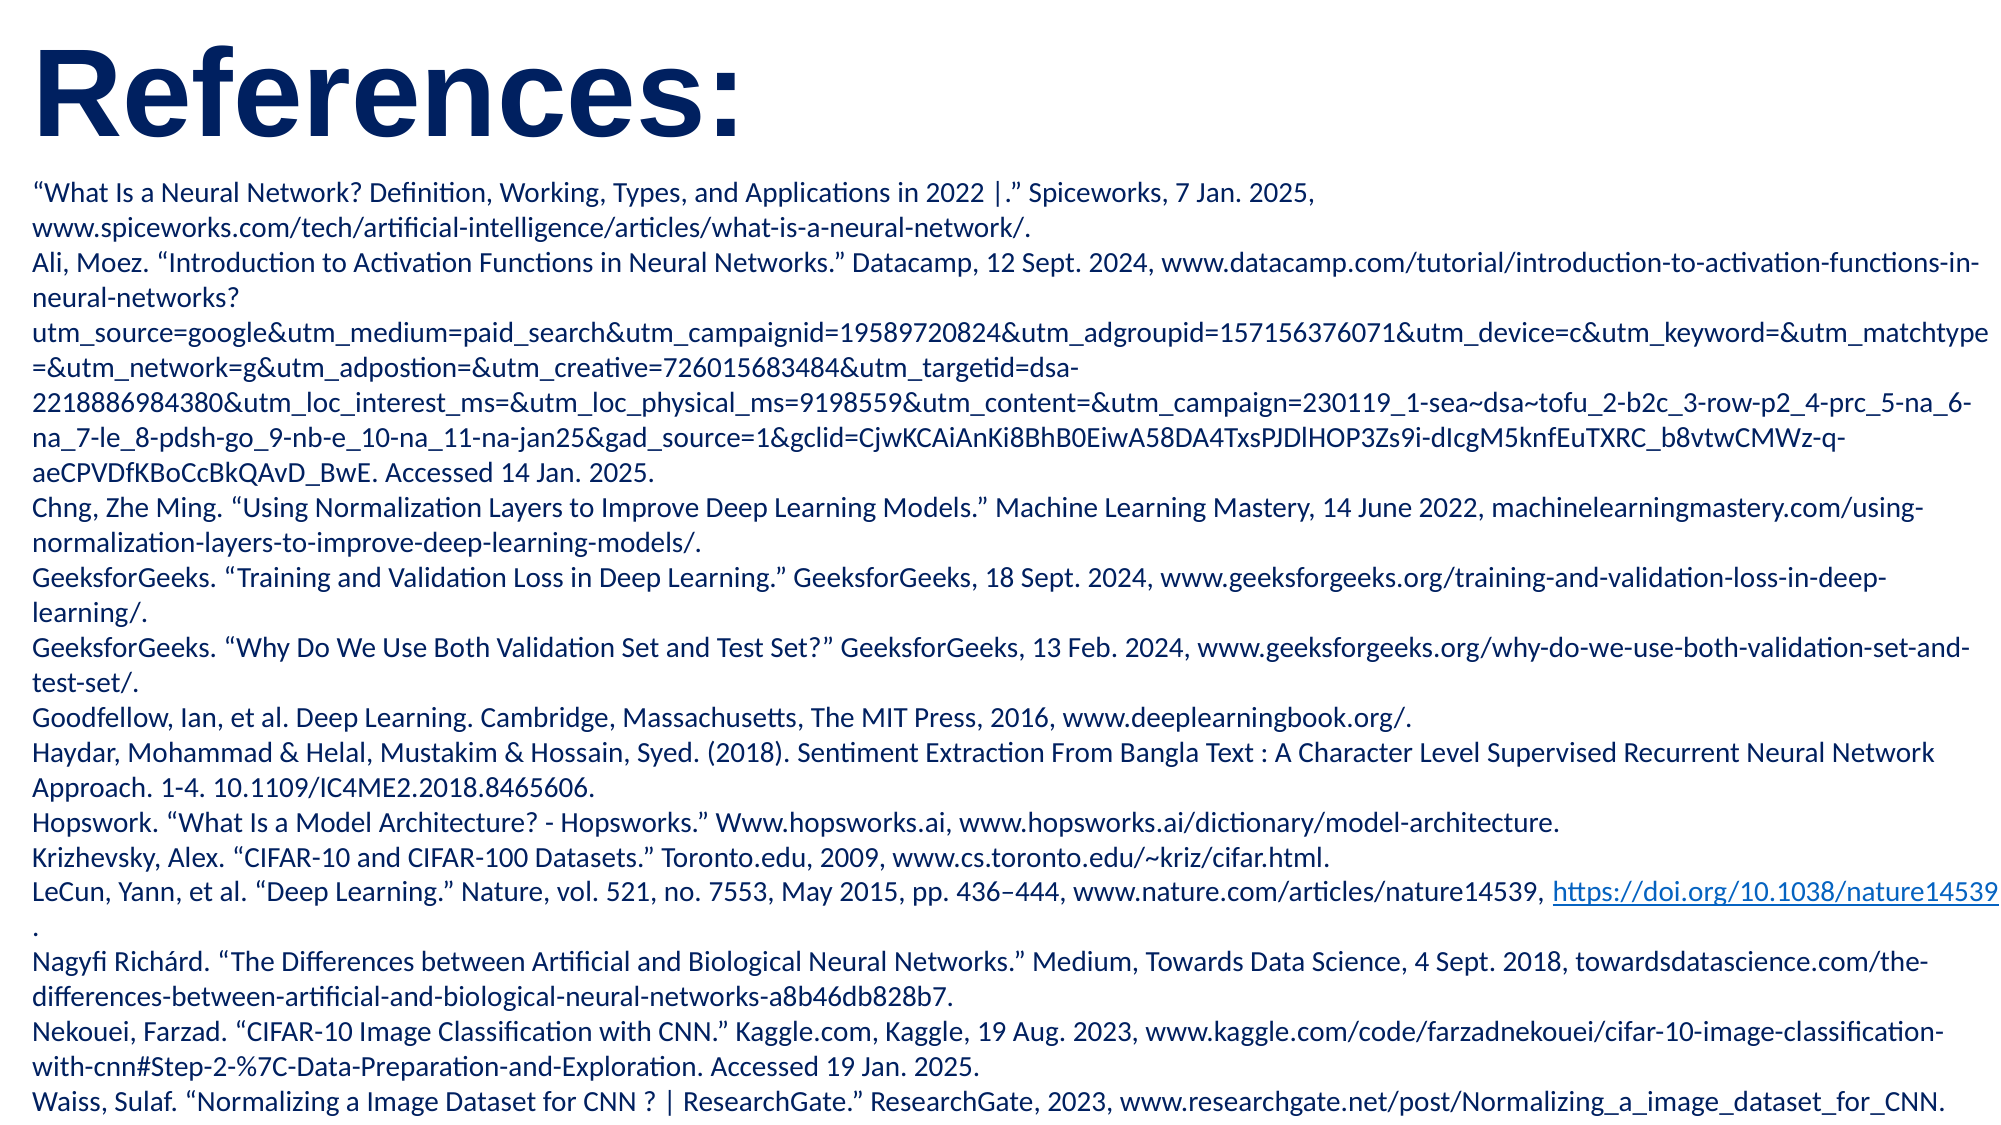

# References:
“What Is a Neural Network? Definition, Working, Types, and Applications in 2022 |.” Spiceworks, 7 Jan. 2025, www.spiceworks.com/tech/artificial-intelligence/articles/what-is-a-neural-network/.
Ali, Moez. “Introduction to Activation Functions in Neural Networks.” Datacamp, 12 Sept. 2024, www.datacamp.com/tutorial/introduction-to-activation-functions-in-neural-networks?utm_source=google&utm_medium=paid_search&utm_campaignid=19589720824&utm_adgroupid=157156376071&utm_device=c&utm_keyword=&utm_matchtype=&utm_network=g&utm_adpostion=&utm_creative=726015683484&utm_targetid=dsa-2218886984380&utm_loc_interest_ms=&utm_loc_physical_ms=9198559&utm_content=&utm_campaign=230119_1-sea~dsa~tofu_2-b2c_3-row-p2_4-prc_5-na_6-na_7-le_8-pdsh-go_9-nb-e_10-na_11-na-jan25&gad_source=1&gclid=CjwKCAiAnKi8BhB0EiwA58DA4TxsPJDlHOP3Zs9i-dIcgM5knfEuTXRC_b8vtwCMWz-q-aeCPVDfKBoCcBkQAvD_BwE. Accessed 14 Jan. 2025.
Chng, Zhe Ming. “Using Normalization Layers to Improve Deep Learning Models.” Machine Learning Mastery, 14 June 2022, machinelearningmastery.com/using-normalization-layers-to-improve-deep-learning-models/.
GeeksforGeeks. “Training and Validation Loss in Deep Learning.” GeeksforGeeks, 18 Sept. 2024, www.geeksforgeeks.org/training-and-validation-loss-in-deep-learning/.
GeeksforGeeks. “Why Do We Use Both Validation Set and Test Set?” GeeksforGeeks, 13 Feb. 2024, www.geeksforgeeks.org/why-do-we-use-both-validation-set-and-test-set/.
Goodfellow, Ian, et al. Deep Learning. Cambridge, Massachusetts, The MIT Press, 2016, www.deeplearningbook.org/.
Haydar, Mohammad & Helal, Mustakim & Hossain, Syed. (2018). Sentiment Extraction From Bangla Text : A Character Level Supervised Recurrent Neural Network Approach. 1-4. 10.1109/IC4ME2.2018.8465606.
Hopswork. “What Is a Model Architecture? - Hopsworks.” Www.hopsworks.ai, www.hopsworks.ai/dictionary/model-architecture.
Krizhevsky, Alex. “CIFAR-10 and CIFAR-100 Datasets.” Toronto.edu, 2009, www.cs.toronto.edu/~kriz/cifar.html.
LeCun, Yann, et al. “Deep Learning.” Nature, vol. 521, no. 7553, May 2015, pp. 436–444, www.nature.com/articles/nature14539, https://doi.org/10.1038/nature14539.
Nagyfi Richárd. “The Differences between Artificial and Biological Neural Networks.” Medium, Towards Data Science, 4 Sept. 2018, towardsdatascience.com/the-differences-between-artificial-and-biological-neural-networks-a8b46db828b7.
Nekouei, Farzad. “CIFAR-10 Image Classification with CNN.” Kaggle.com, Kaggle, 19 Aug. 2023, www.kaggle.com/code/farzadnekouei/cifar-10-image-classification-with-cnn#Step-2-%7C-Data-Preparation-and-Exploration. Accessed 19 Jan. 2025.
Waiss, Sulaf. “Normalizing a Image Dataset for CNN ? | ResearchGate.” ResearchGate, 2023, www.researchgate.net/post/Normalizing_a_image_dataset_for_CNN.